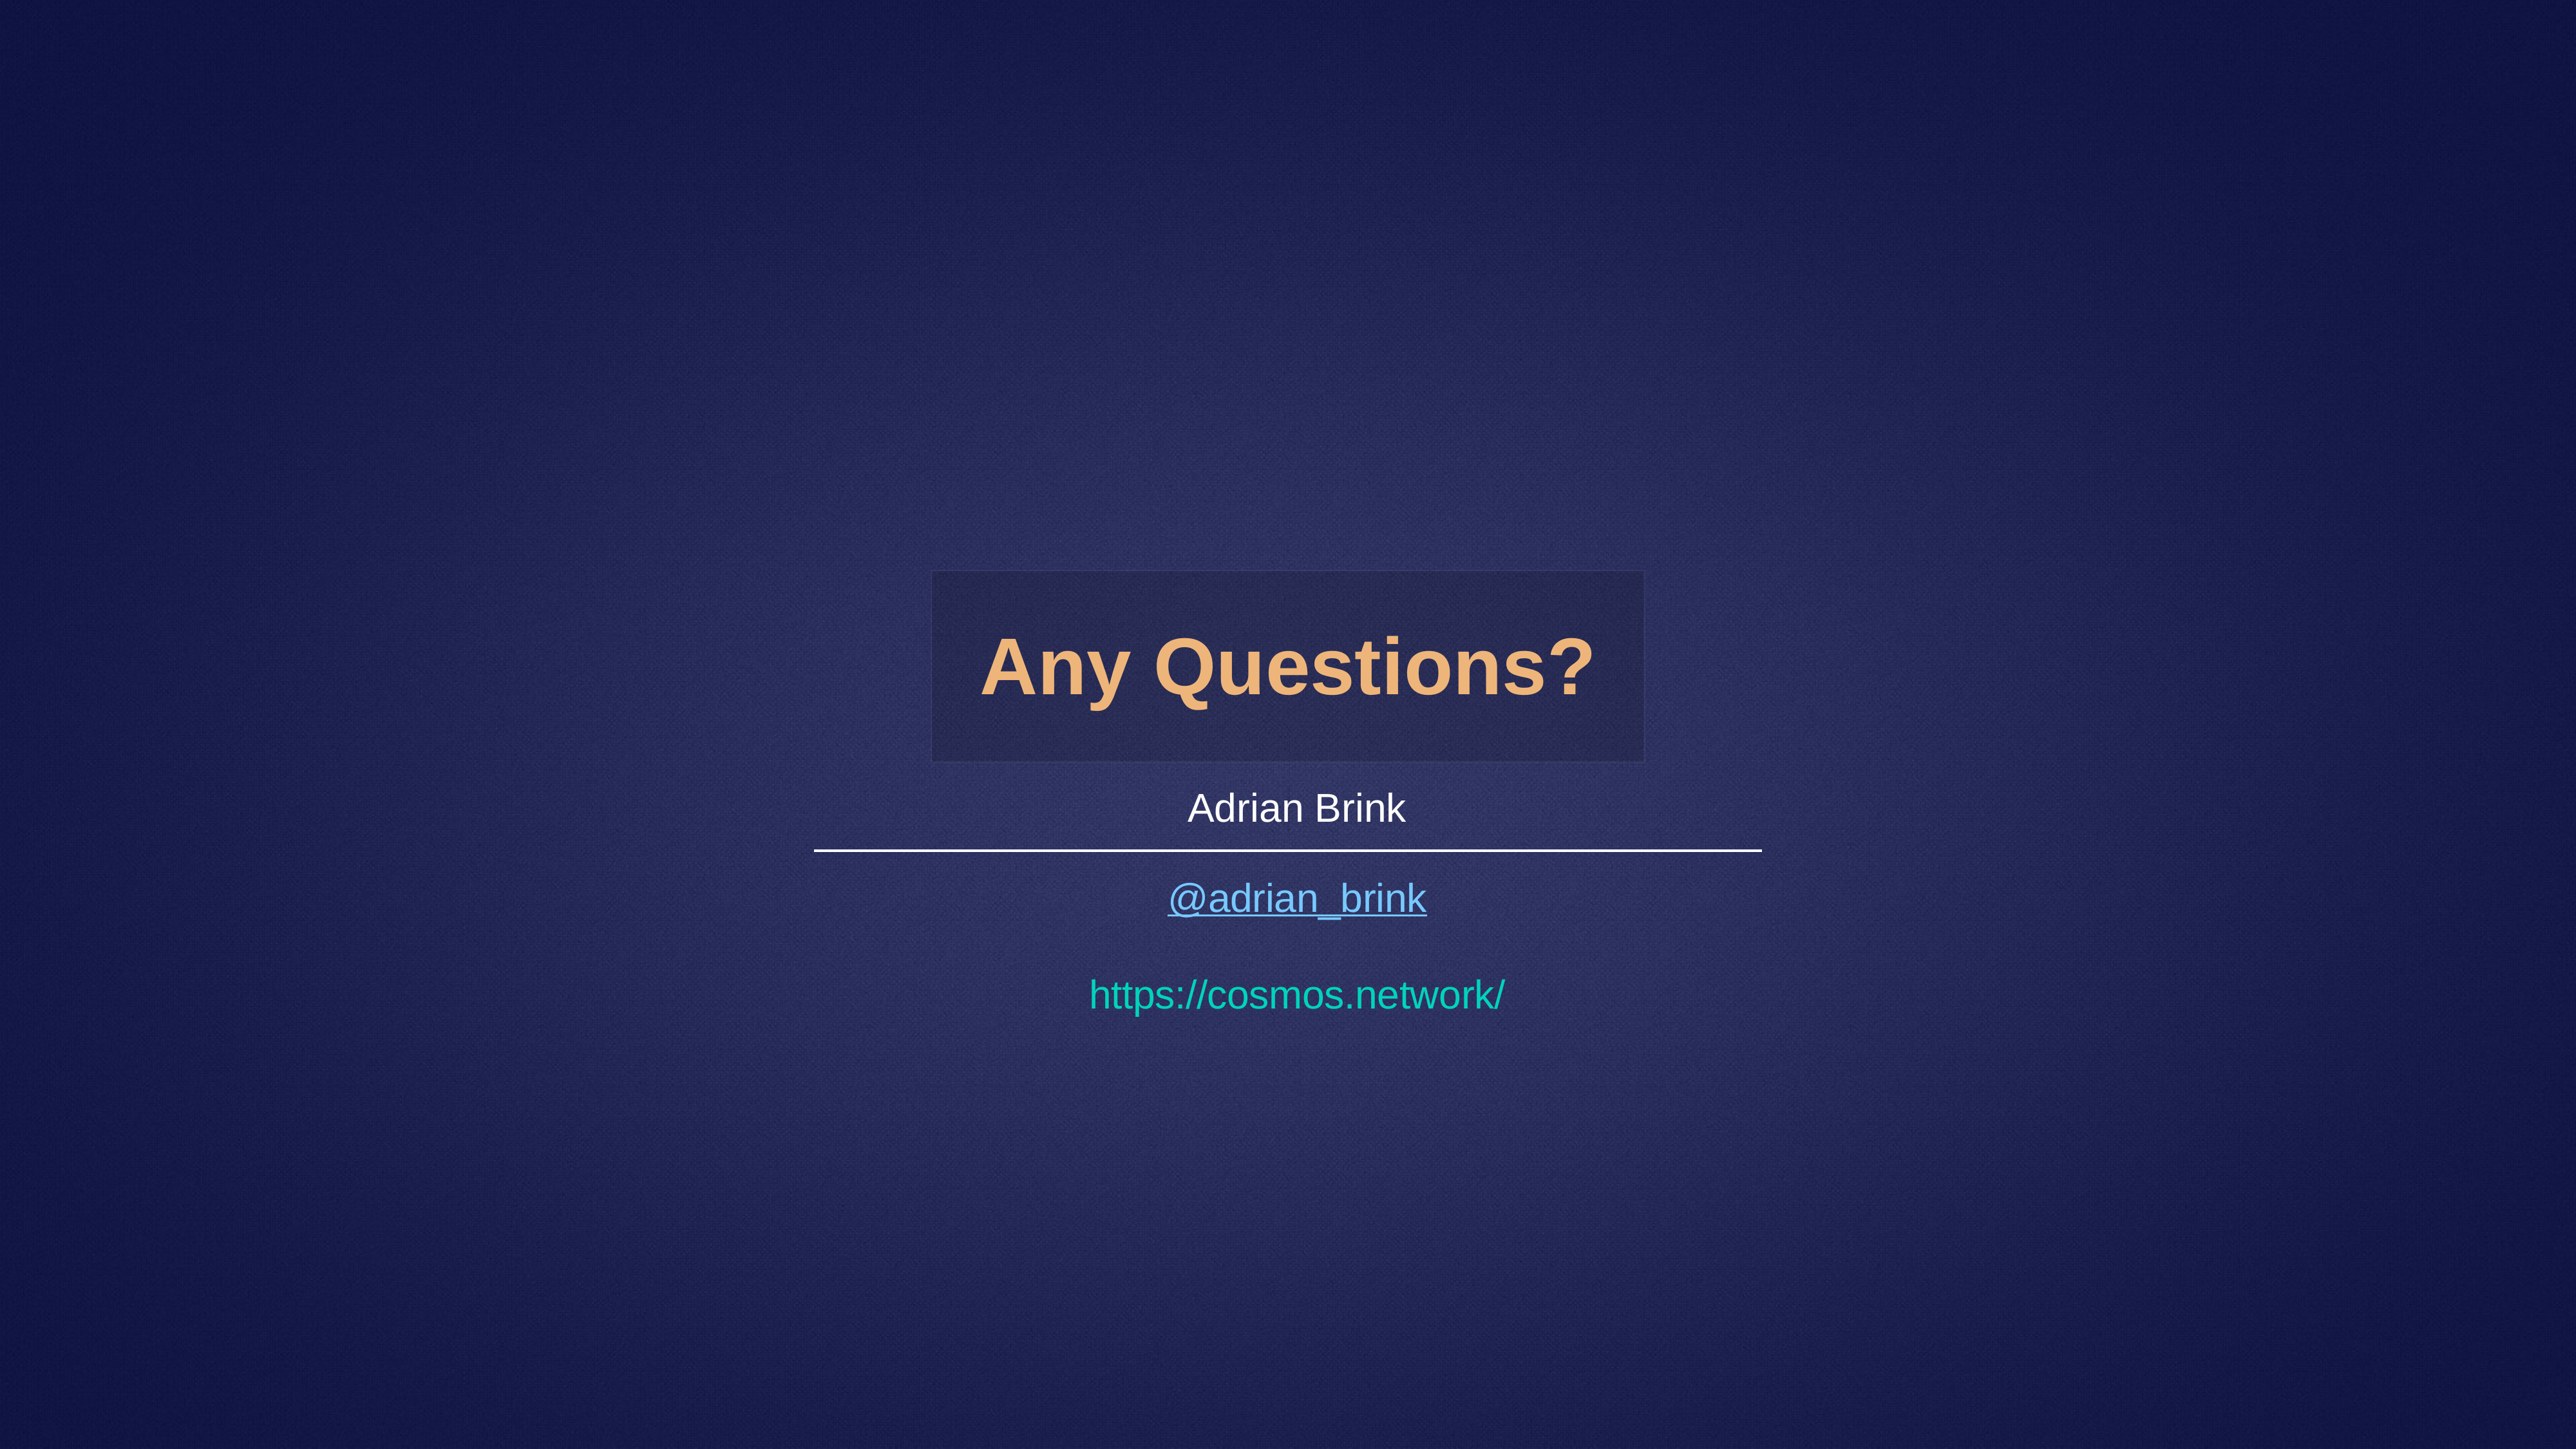

# Any Questions?
Adrian Brink
@adrian_brink

https://cosmos.network/